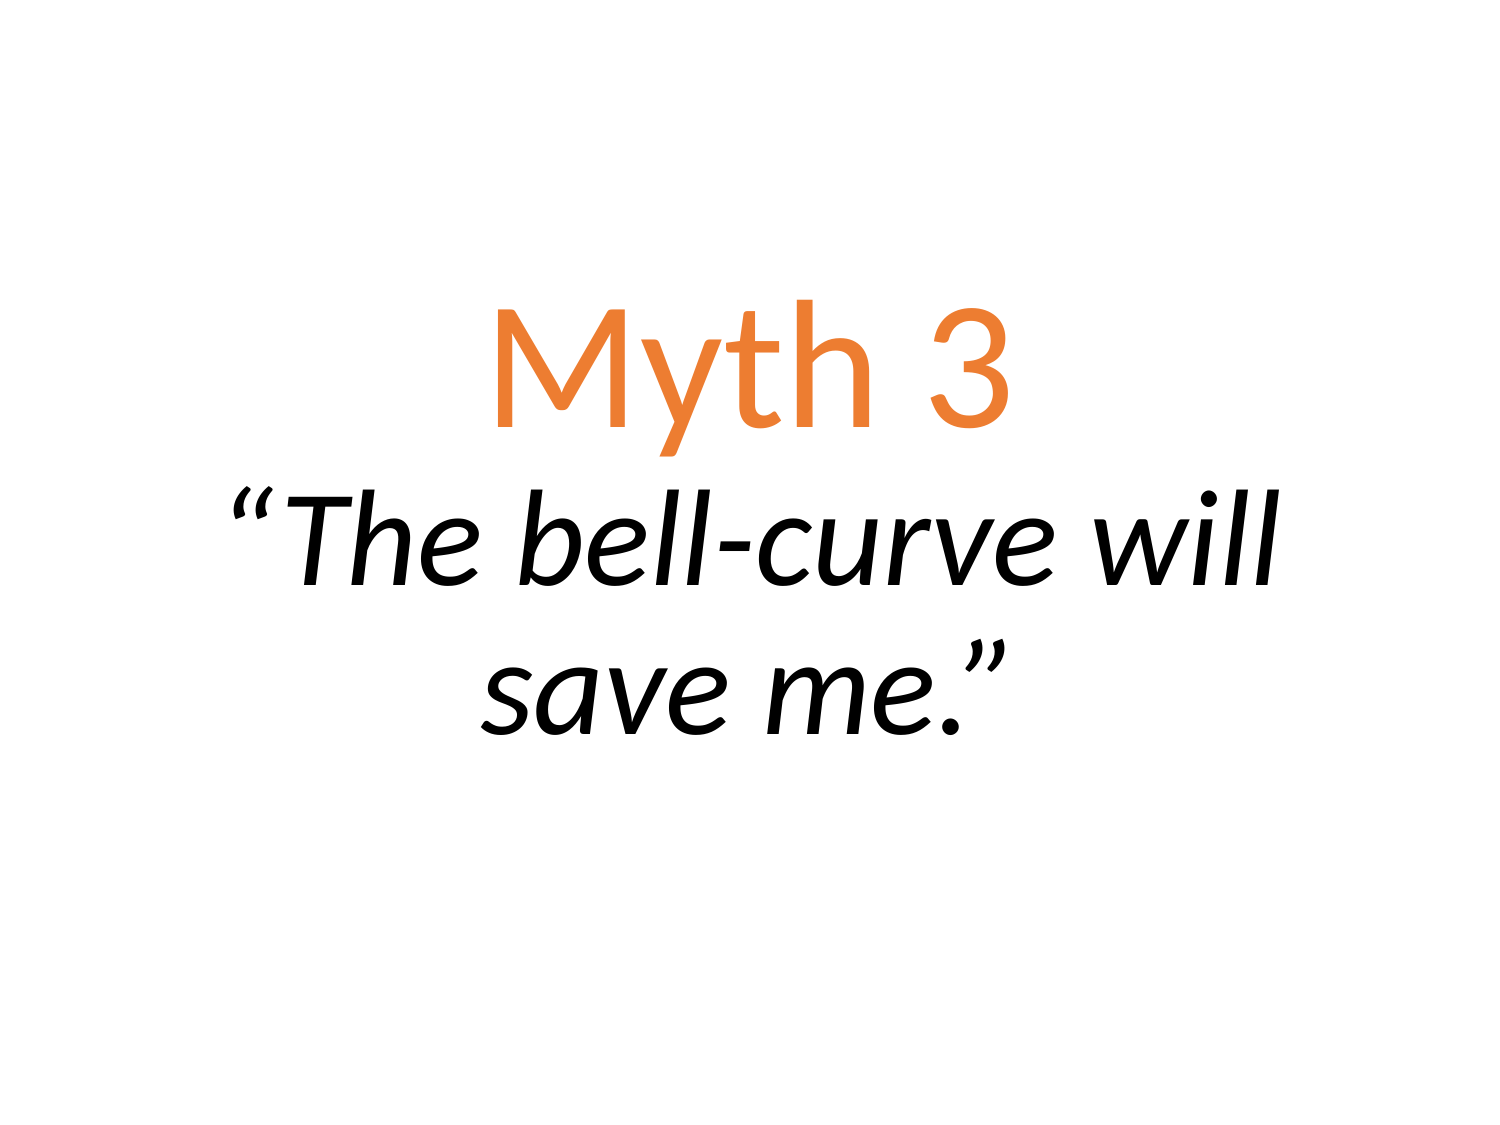

# Myth 3 “The bell-curve will save me.”